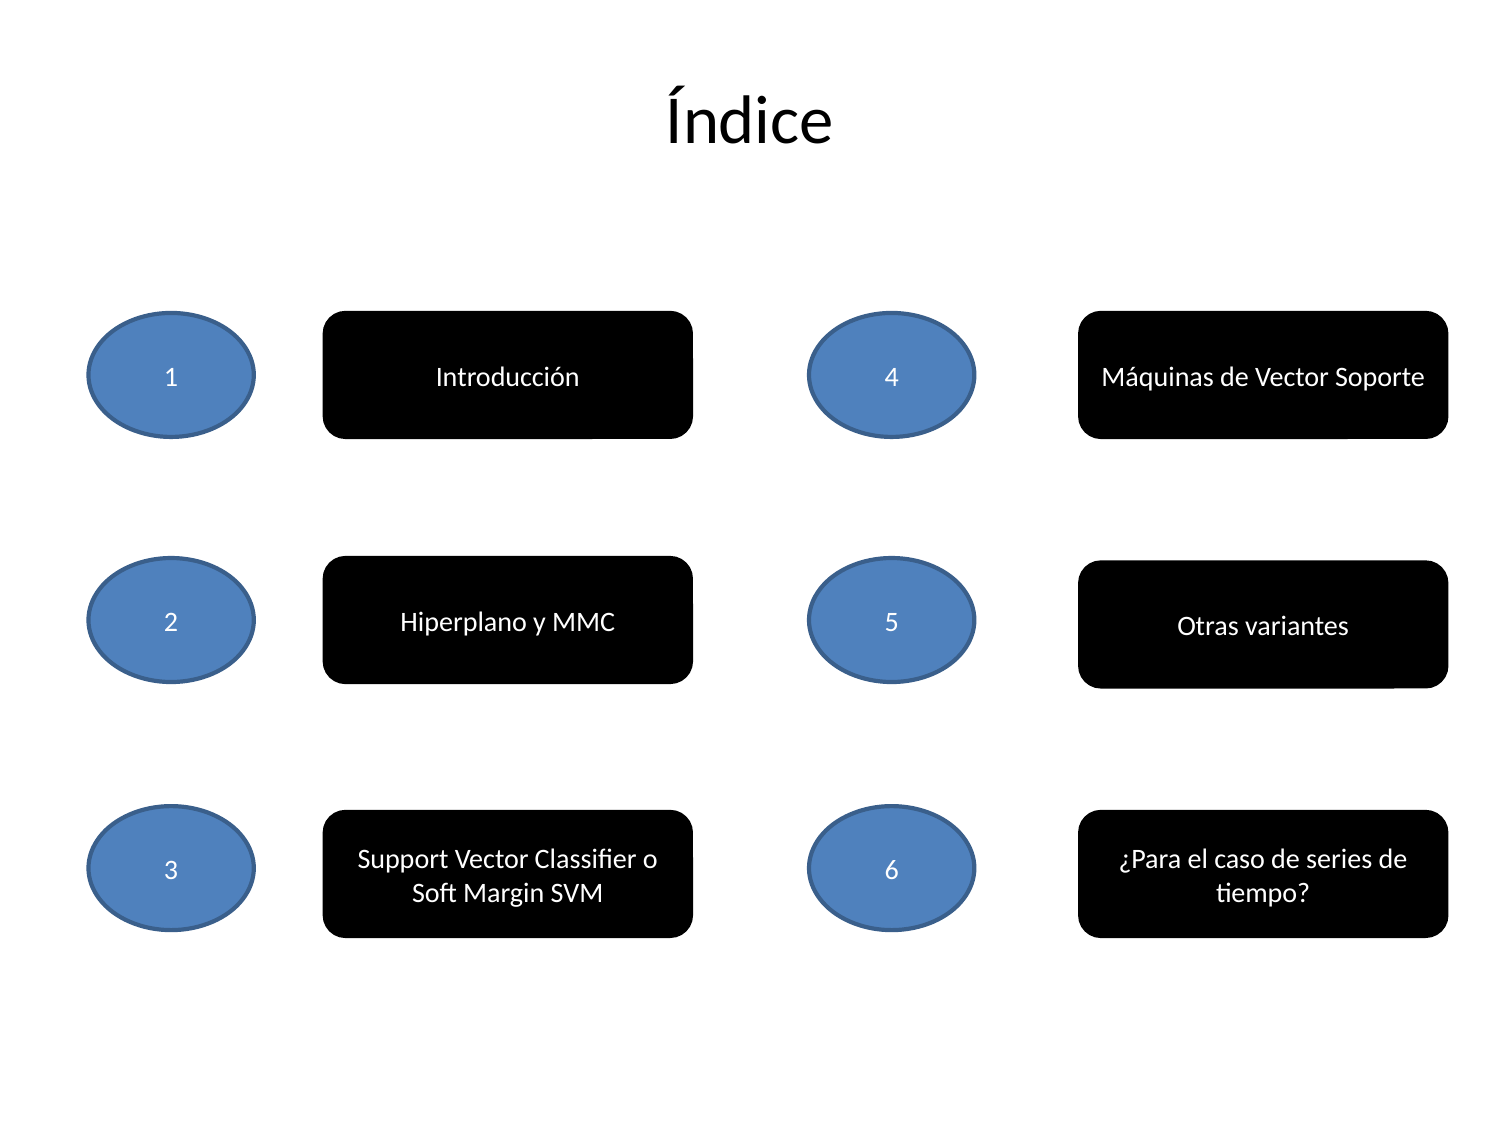

Índice
1
Introducción
4
Máquinas de Vector Soporte
2
Hiperplano y MMC
5
Otras variantes
3
6
Support Vector Classifier o Soft Margin SVM
¿Para el caso de series de tiempo?